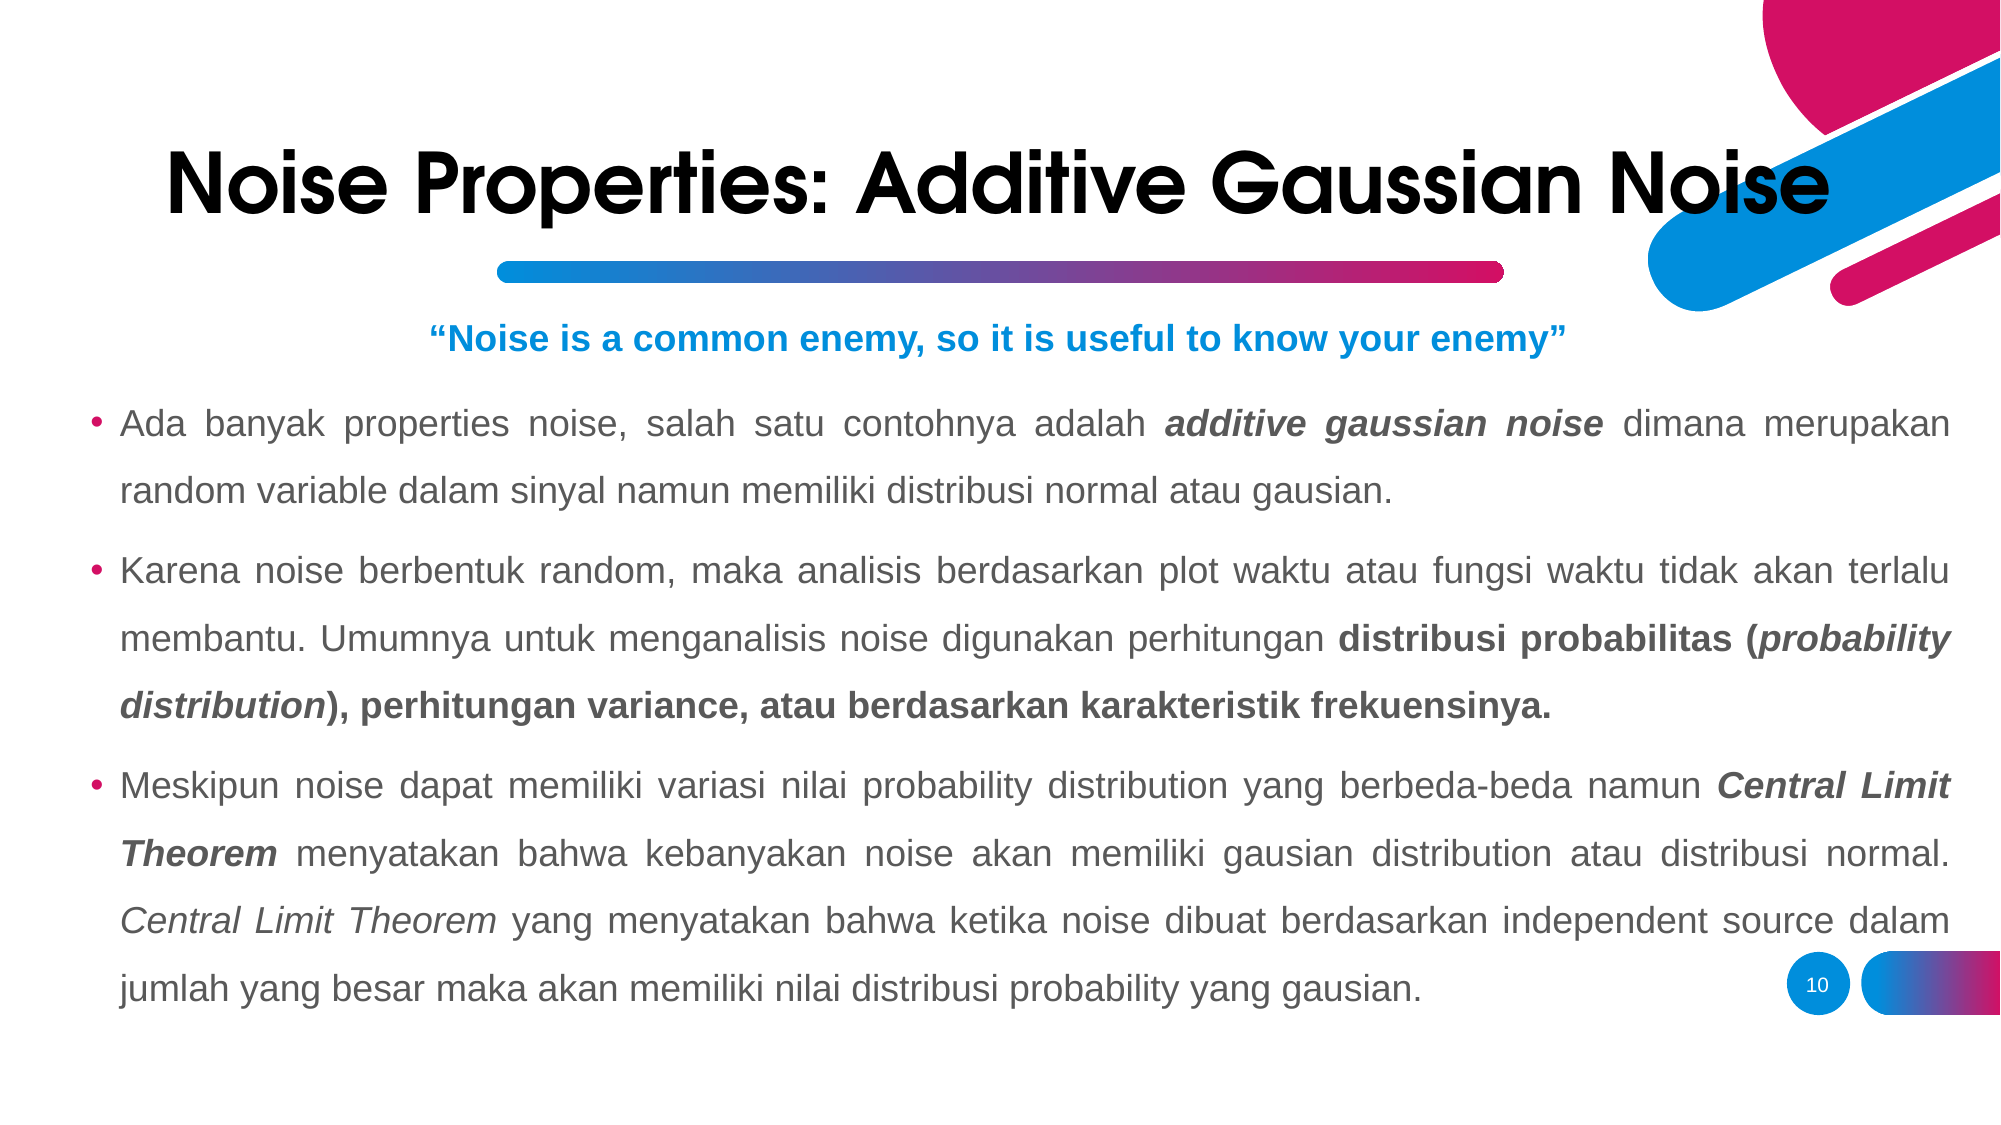

# Noise Properties: Additive Gaussian Noise
“Noise is a common enemy, so it is useful to know your enemy”
Ada banyak properties noise, salah satu contohnya adalah additive gaussian noise dimana merupakan random variable dalam sinyal namun memiliki distribusi normal atau gausian.
Karena noise berbentuk random, maka analisis berdasarkan plot waktu atau fungsi waktu tidak akan terlalu membantu. Umumnya untuk menganalisis noise digunakan perhitungan distribusi probabilitas (probability distribution), perhitungan variance, atau berdasarkan karakteristik frekuensinya.
Meskipun noise dapat memiliki variasi nilai probability distribution yang berbeda-beda namun Central Limit Theorem menyatakan bahwa kebanyakan noise akan memiliki gausian distribution atau distribusi normal. Central Limit Theorem yang menyatakan bahwa ketika noise dibuat berdasarkan independent source dalam jumlah yang besar maka akan memiliki nilai distribusi probability yang gausian.

10